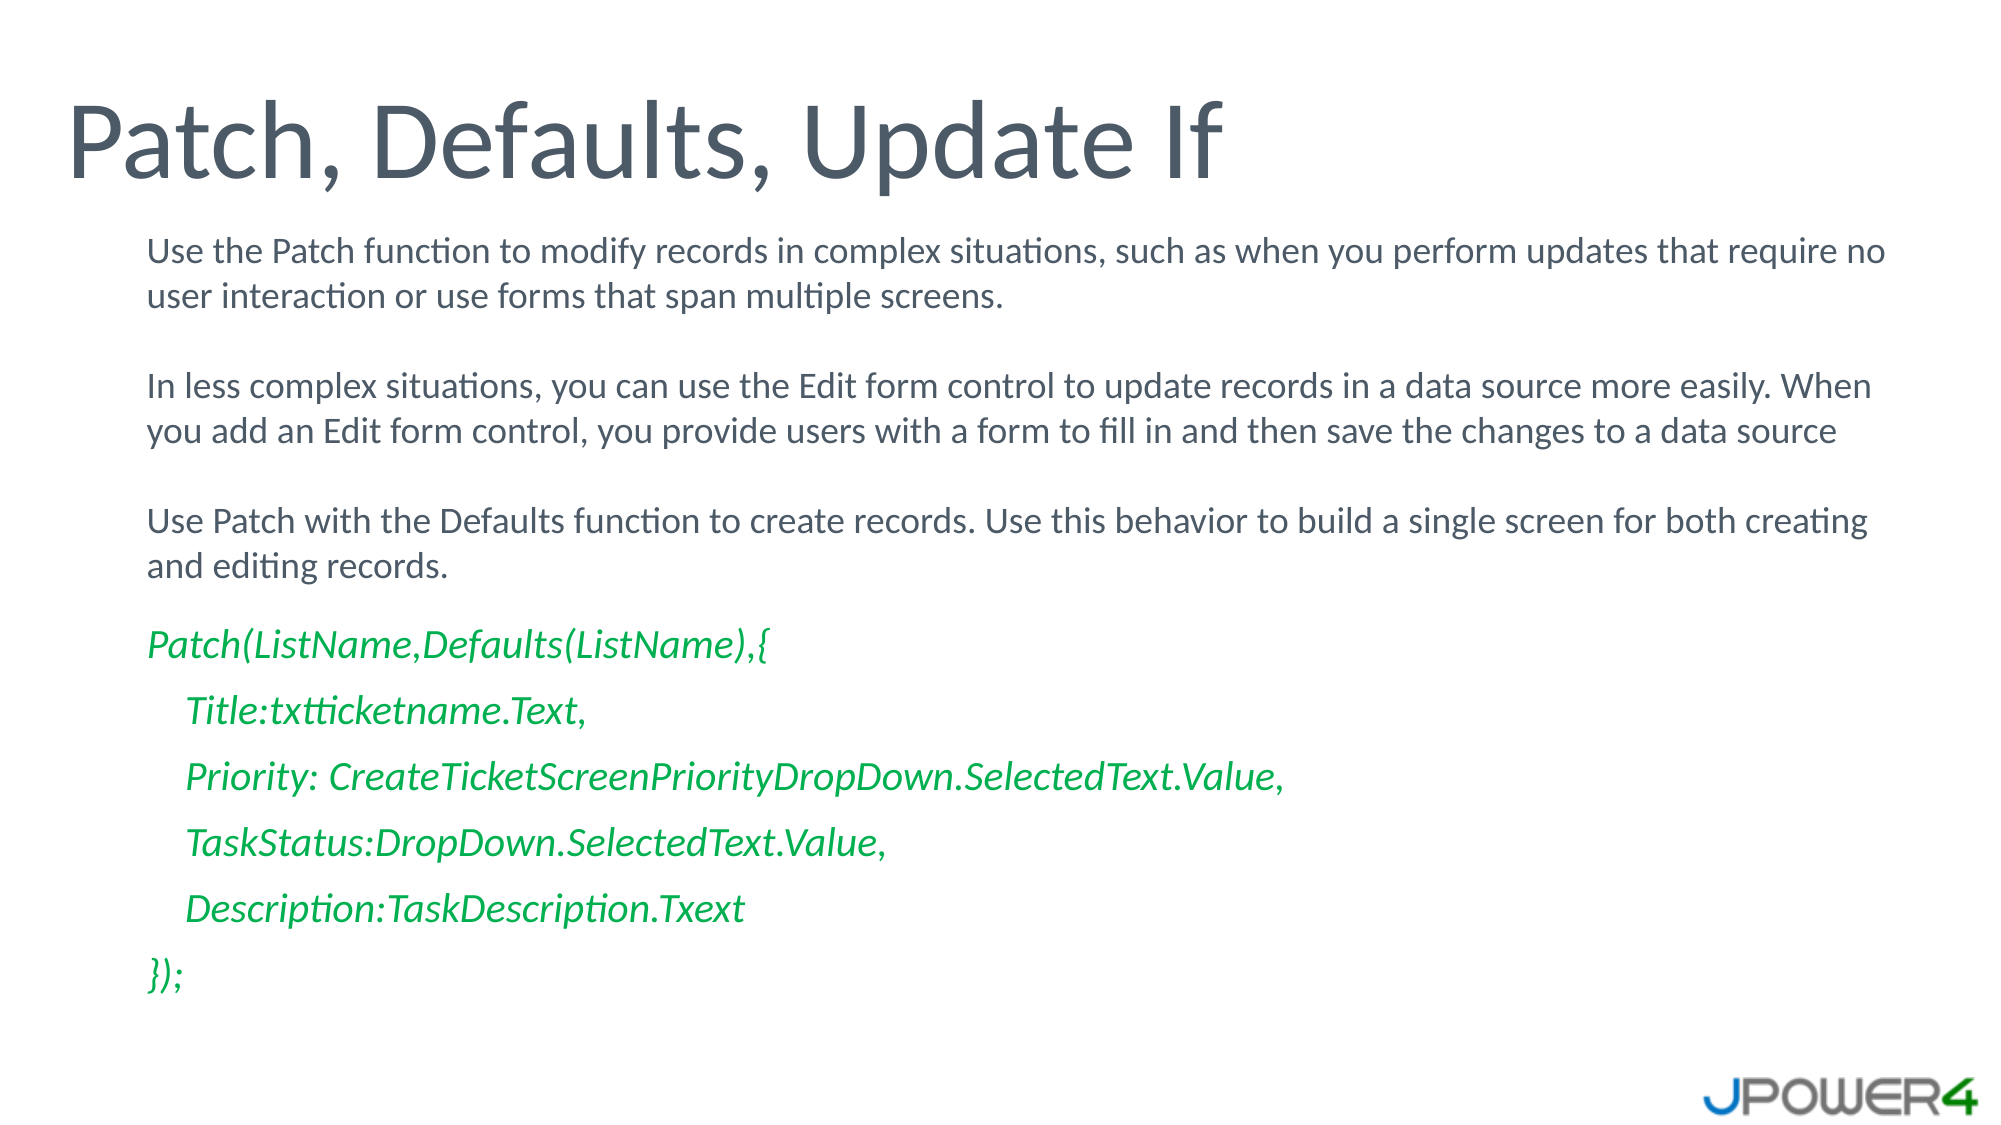

# Patch, Defaults, Update If
Use the Patch function to modify records in complex situations, such as when you perform updates that require no user interaction or use forms that span multiple screens.

In less complex situations, you can use the Edit form control to update records in a data source more easily. When you add an Edit form control, you provide users with a form to fill in and then save the changes to a data source

Use Patch with the Defaults function to create records. Use this behavior to build a single screen for both creating and editing records.
Patch(ListName,Defaults(ListName),{
    Title:txtticketname.Text,
    Priority: CreateTicketScreenPriorityDropDown.SelectedText.Value,
    TaskStatus:DropDown.SelectedText.Value,
    Description:TaskDescription.Txext
});